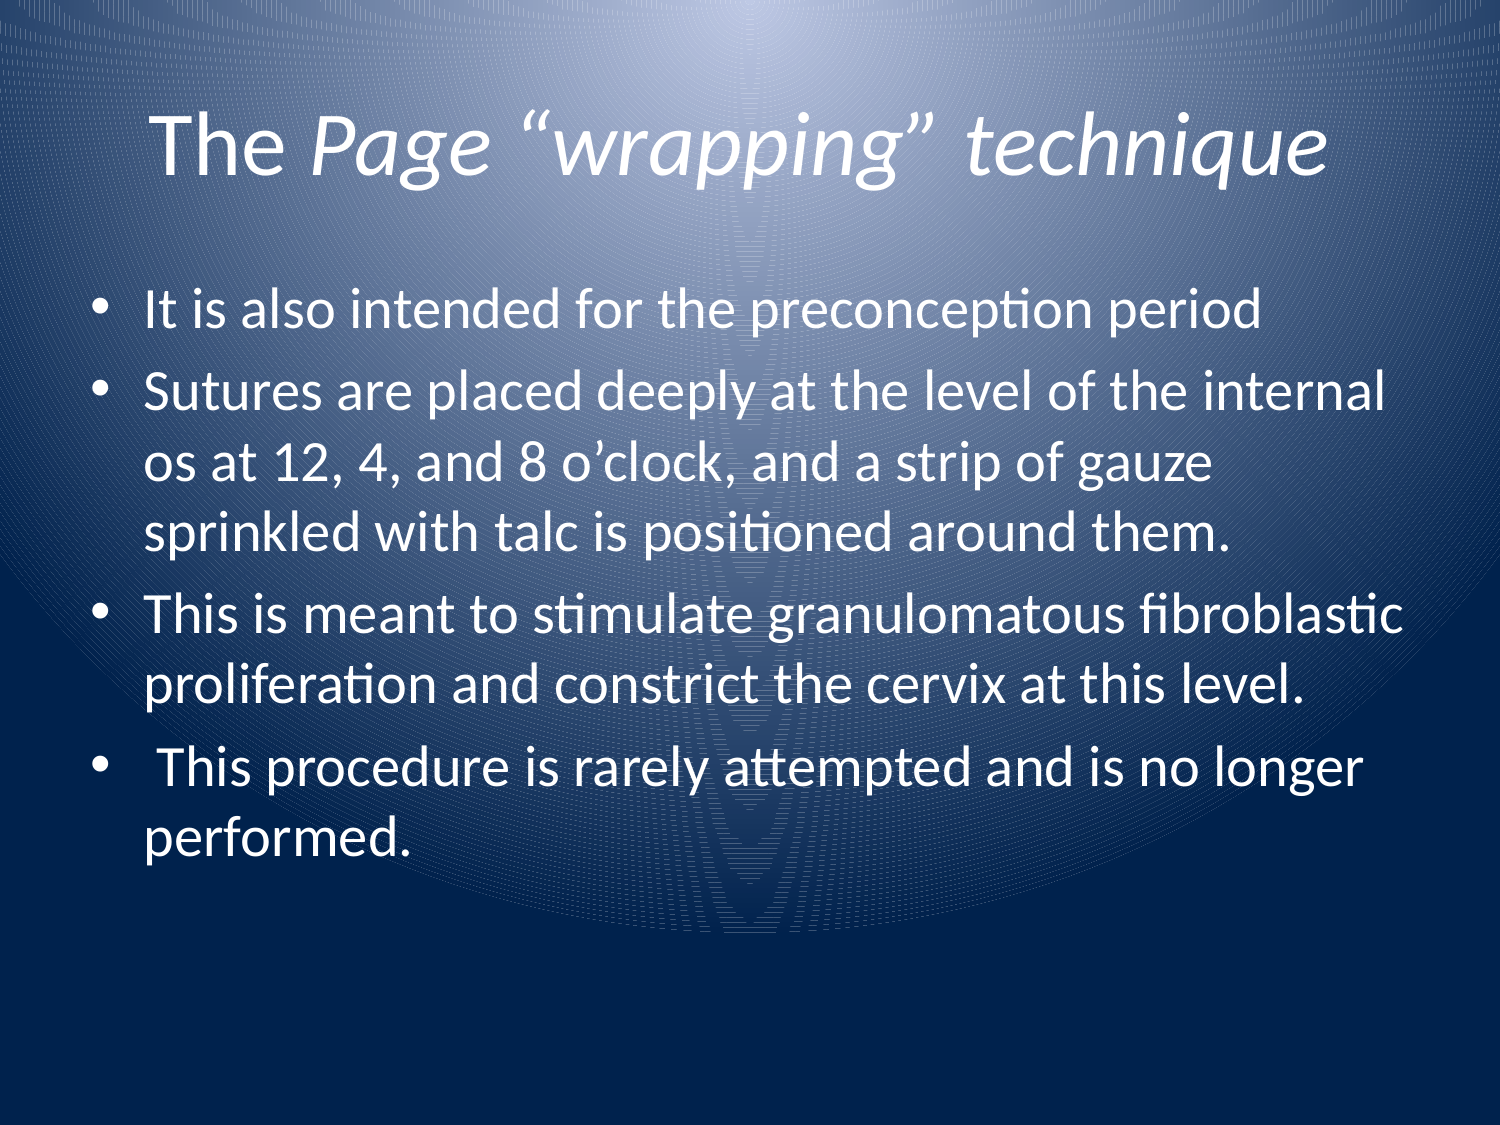

# The Page “wrapping” technique
It is also intended for the preconception period
Sutures are placed deeply at the level of the internal os at 12, 4, and 8 o’clock, and a strip of gauze sprinkled with talc is positioned around them.
This is meant to stimulate granulomatous fibroblastic proliferation and constrict the cervix at this level.
 This procedure is rarely attempted and is no longer performed.